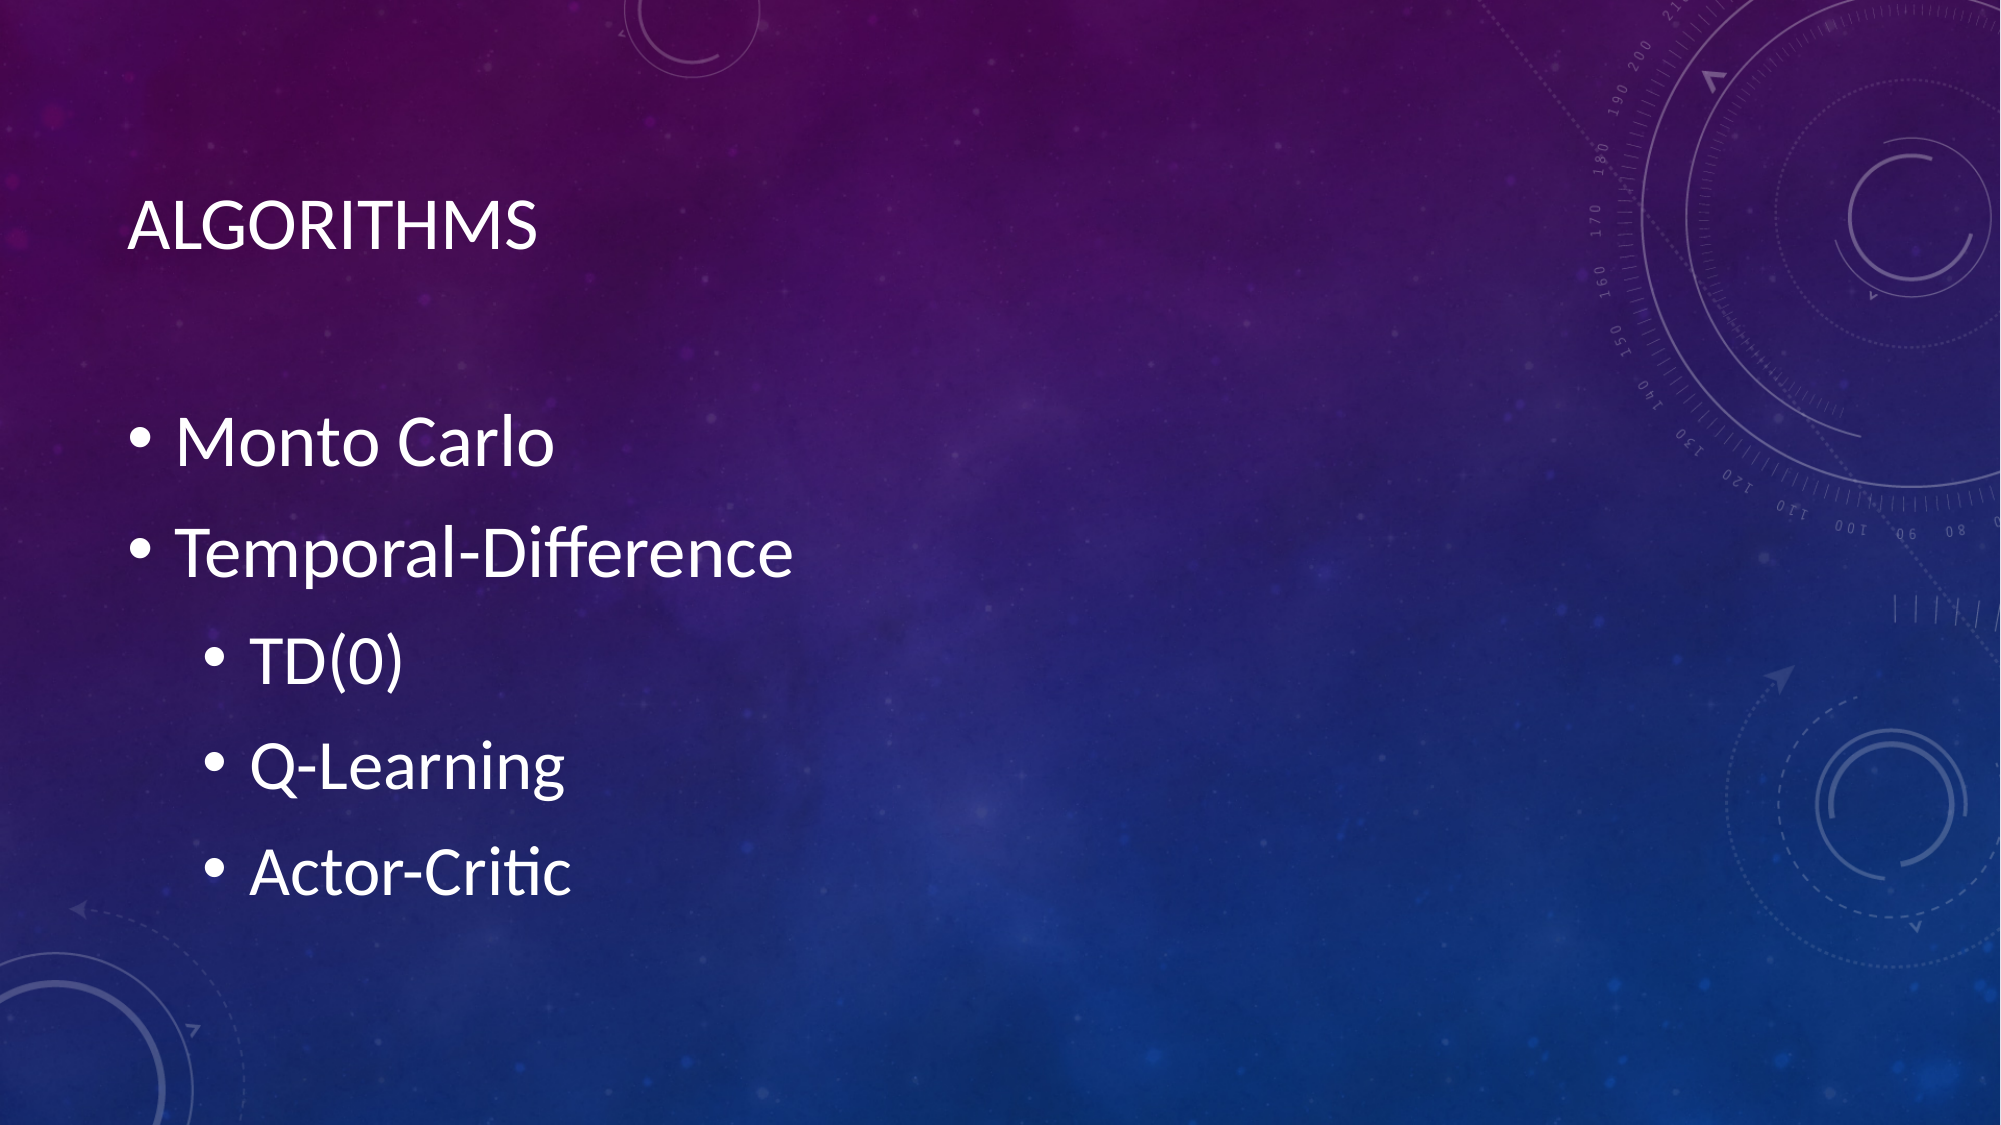

# Algorithms
Monto Carlo
Temporal-Difference
TD(0)
Q-Learning
Actor-Critic